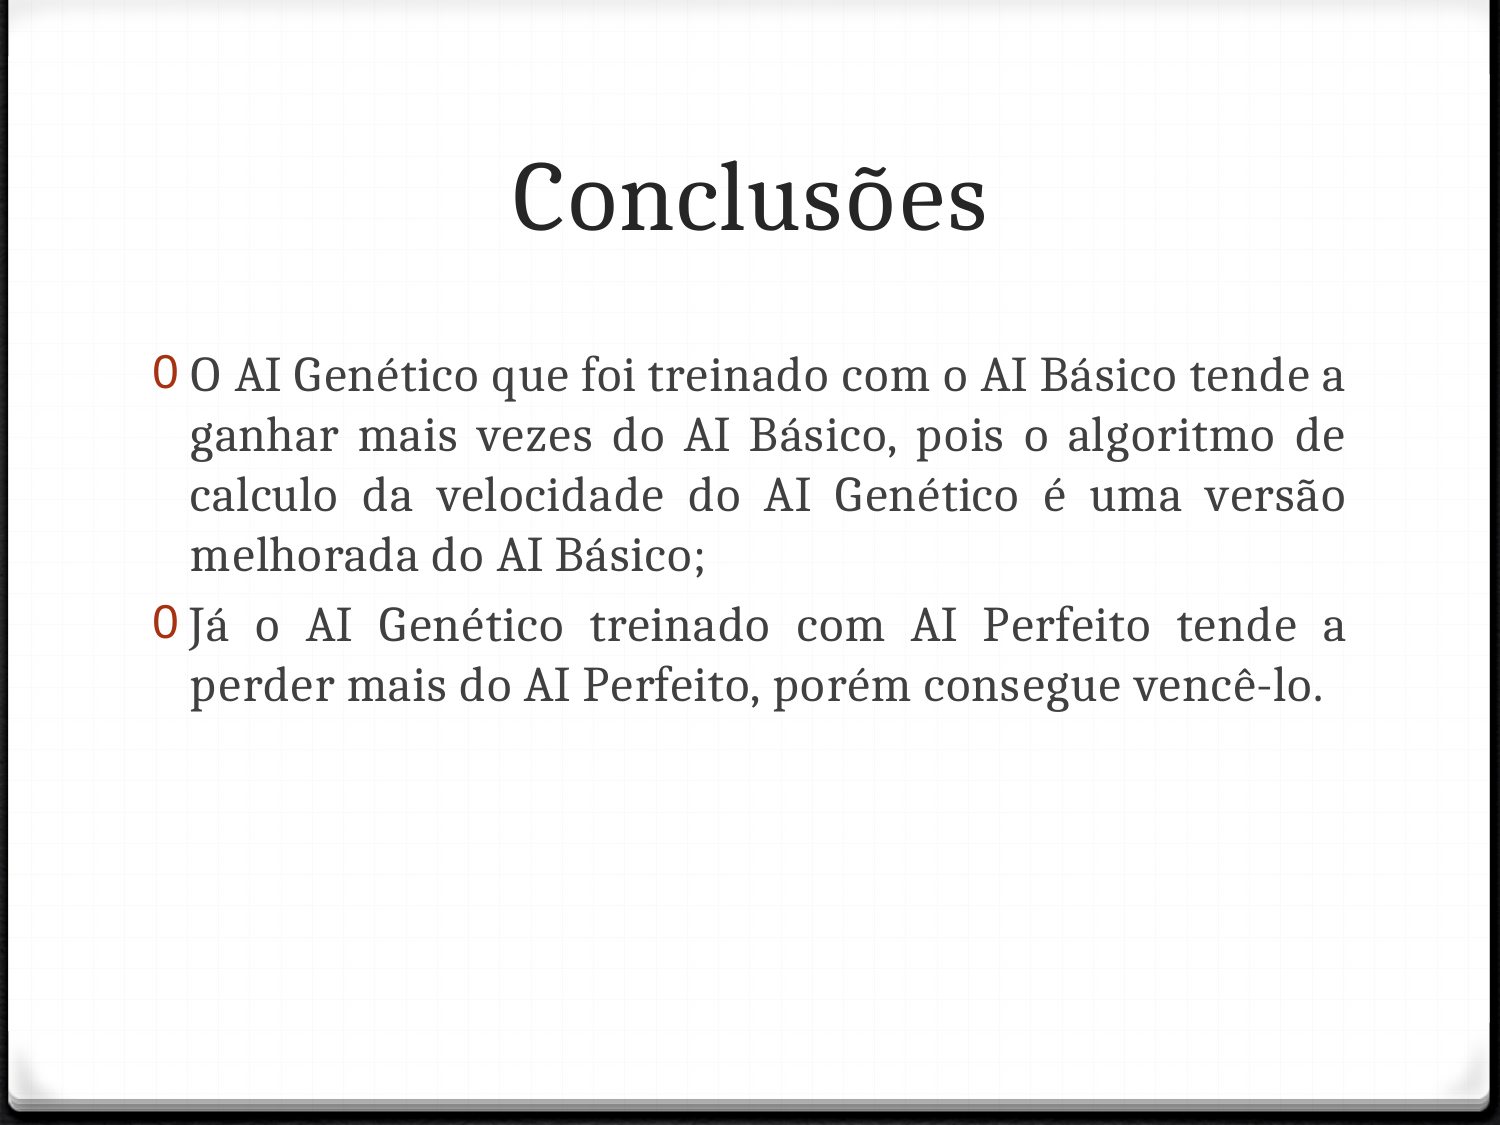

# Conclusões
O AI Genético que foi treinado com o AI Básico tende a ganhar mais vezes do AI Básico, pois o algoritmo de calculo da velocidade do AI Genético é uma versão melhorada do AI Básico;
Já o AI Genético treinado com AI Perfeito tende a perder mais do AI Perfeito, porém consegue vencê-lo.